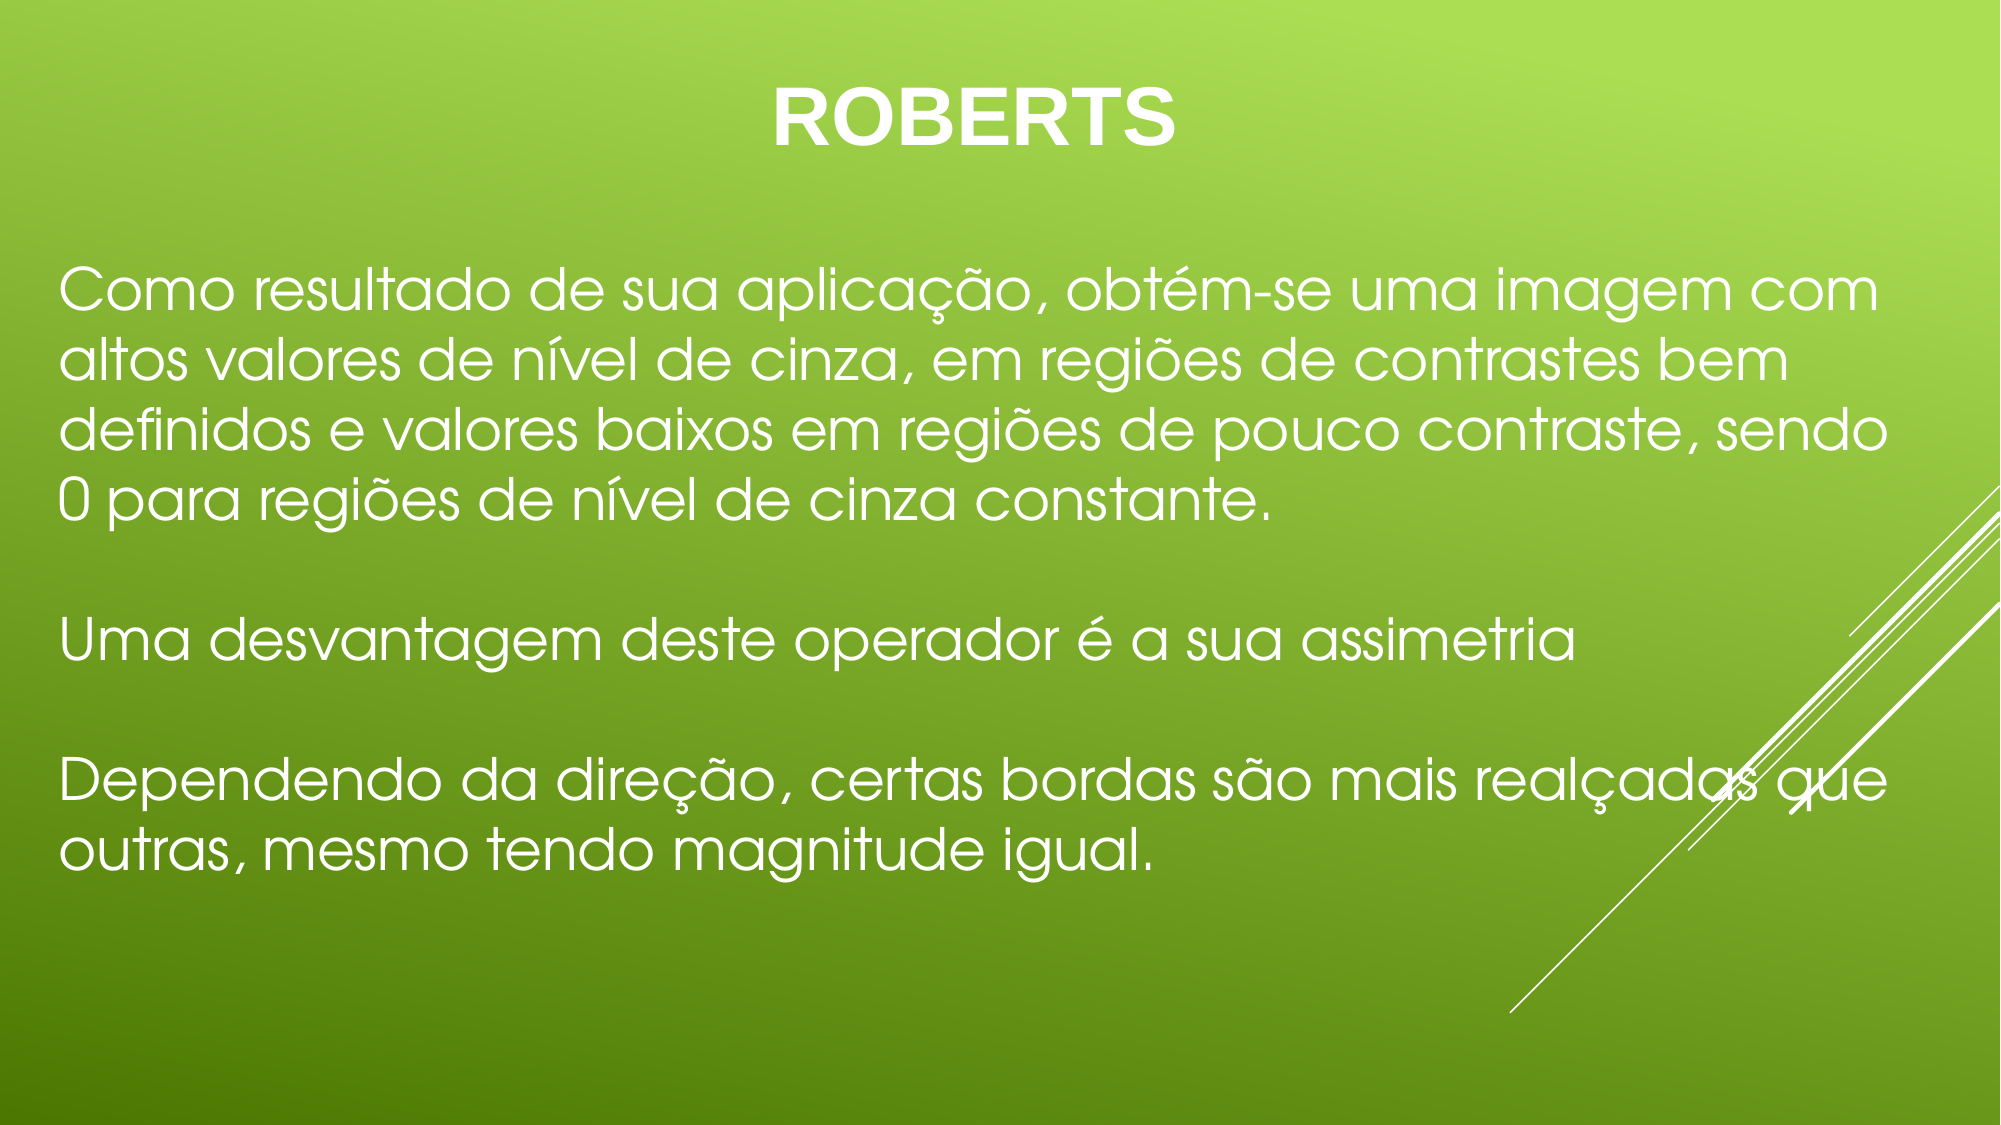

ROBERTS

Como resultado de sua aplicação, obtém-se uma imagem com altos valores de nível de cinza, em regiões de contrastes bem definidos e valores baixos em regiões de pouco contraste, sendo 0 para regiões de nível de cinza constante.

Uma desvantagem deste operador é a sua assimetria

Dependendo da direção, certas bordas são mais realçadas que outras, mesmo tendo magnitude igual.